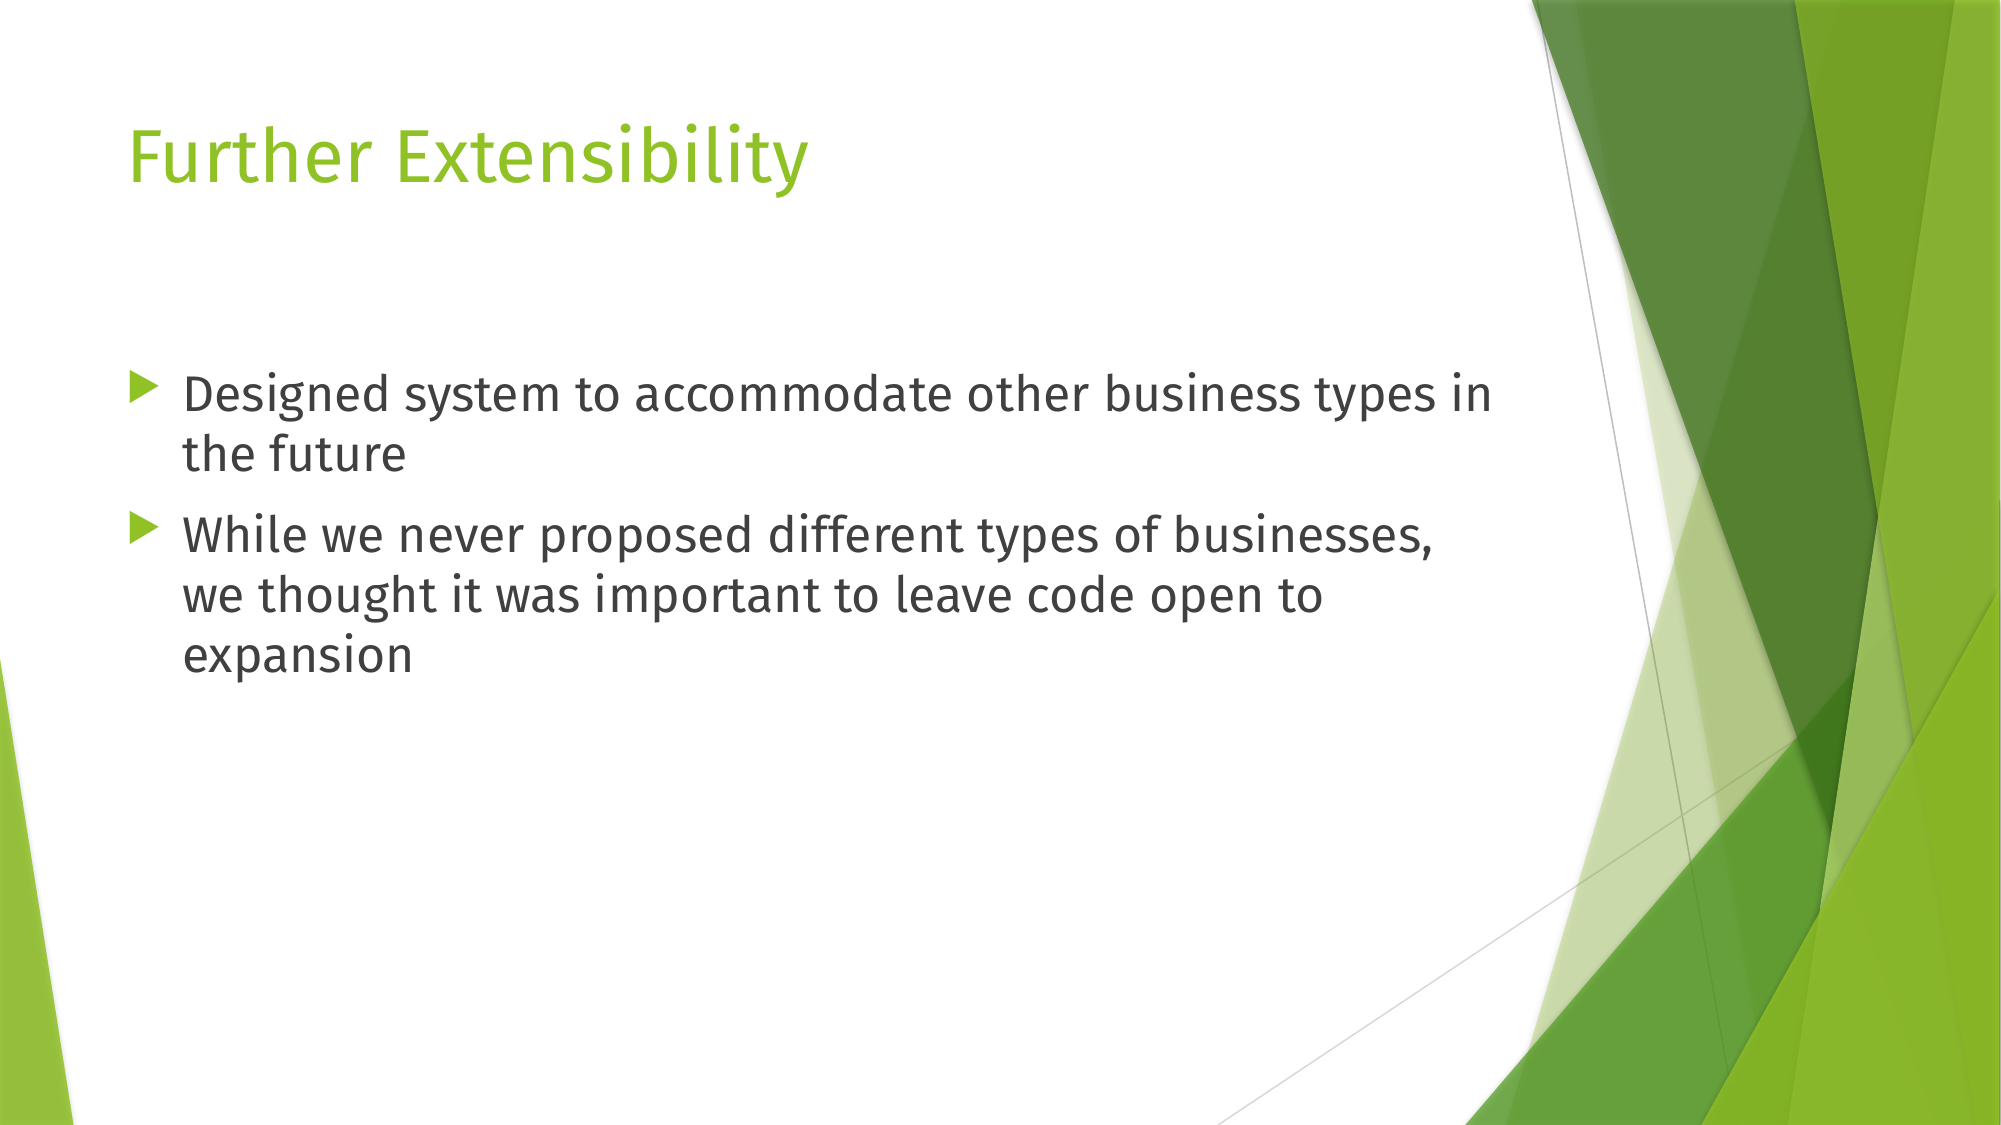

# Further Extensibility
Designed system to accommodate other business types in the future
While we never proposed different types of businesses, we thought it was important to leave code open to expansion